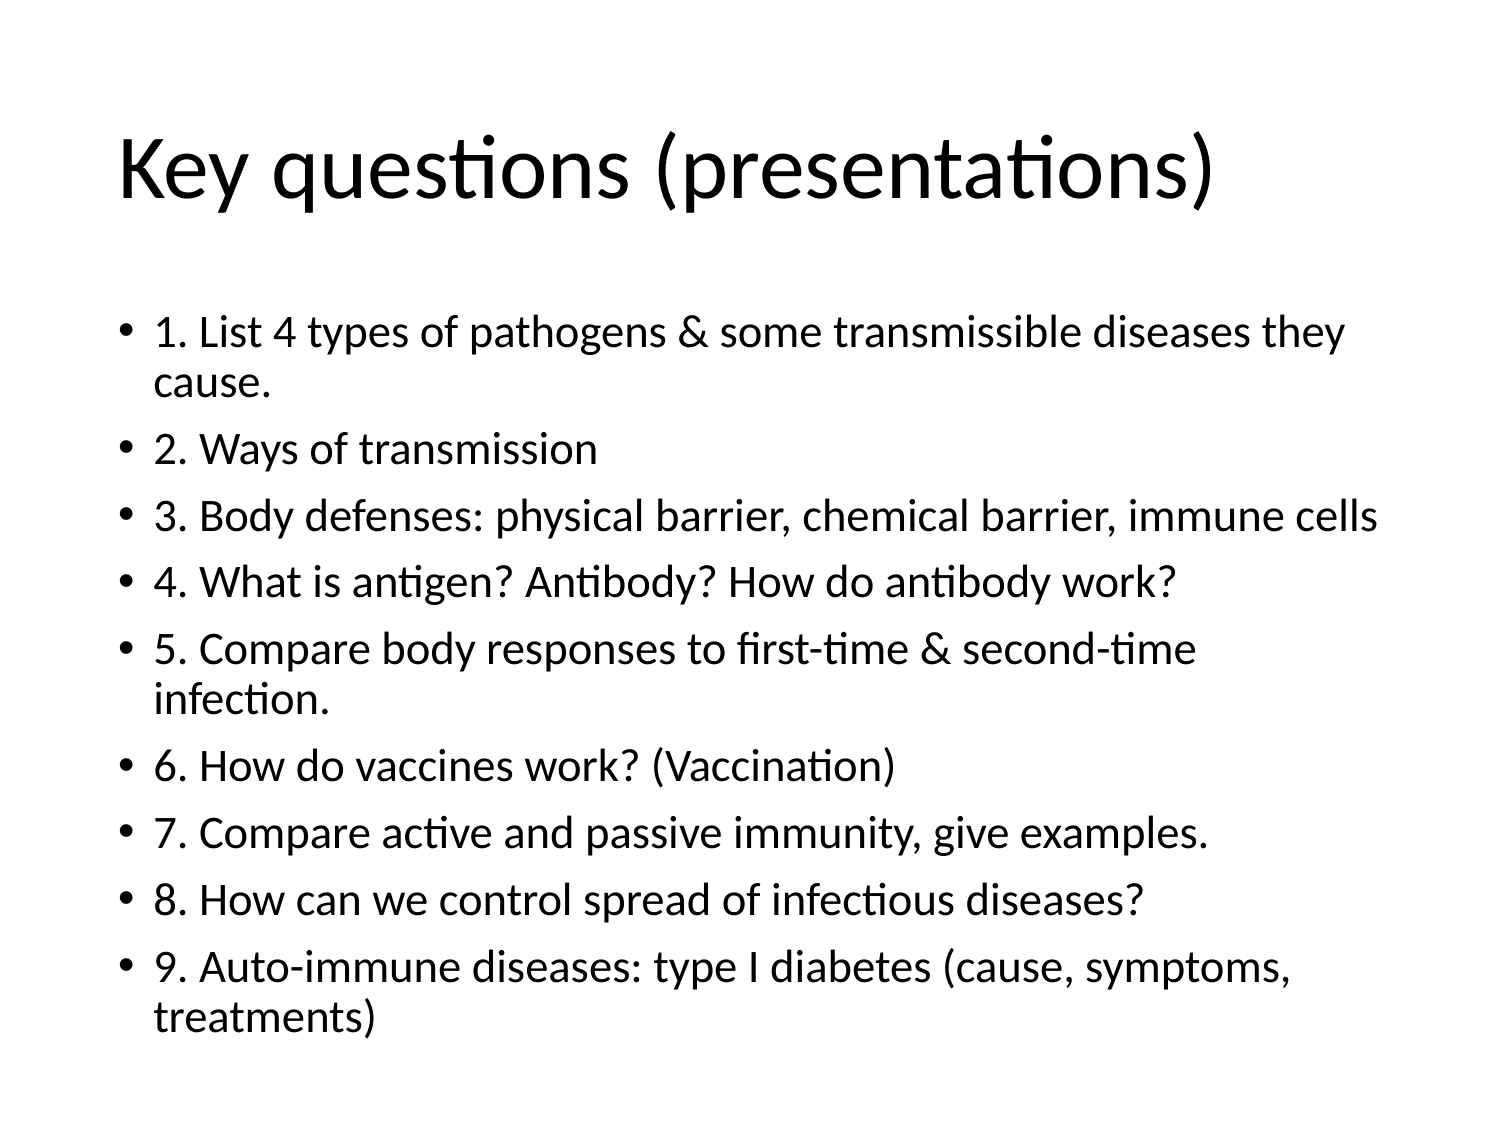

# Key questions (presentations)
1. List 4 types of pathogens & some transmissible diseases they cause.
2. Ways of transmission
3. Body defenses: physical barrier, chemical barrier, immune cells
4. What is antigen? Antibody? How do antibody work?
5. Compare body responses to first-time & second-time infection.
6. How do vaccines work? (Vaccination)
7. Compare active and passive immunity, give examples.
8. How can we control spread of infectious diseases?
9. Auto-immune diseases: type I diabetes (cause, symptoms, treatments)